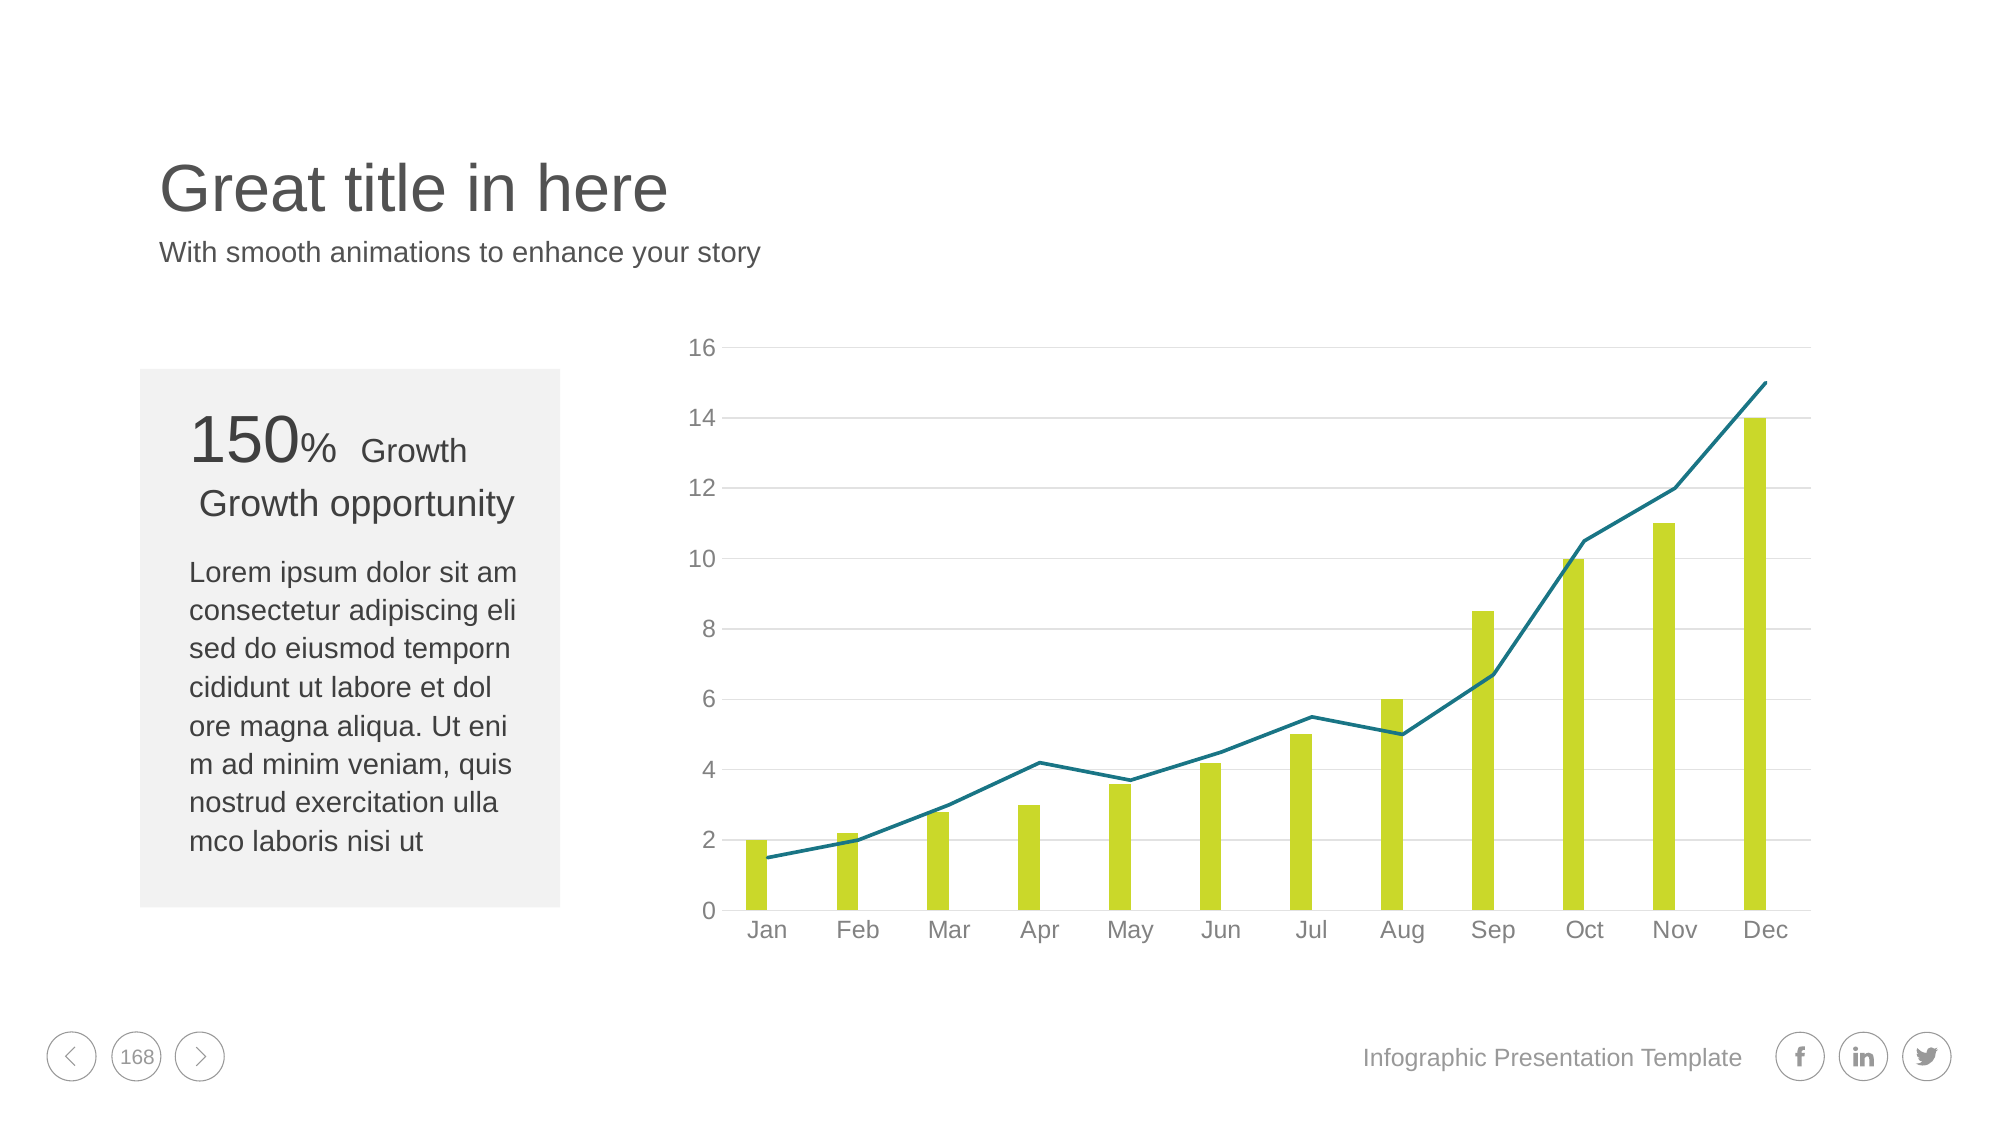

Great title in here
With smooth animations to enhance your story

### Chart

| Category | Series 1 | Column1 | Series 3 |
|---|---|---|---|
| Jan | 2.0 | None | 1.5 |
| Feb | 2.2 | None | 2.0 |
| Mar | 2.8 | None | 3.0 |
| Apr | 3.0 | None | 4.2 |
| May | 3.6 | None | 3.7 |
| Jun | 4.2 | None | 4.5 |
| Jul | 5.0 | None | 5.5 |
| Aug | 6.0 | None | 5.0 |
| Sep | 8.5 | None | 6.7 |
| Oct | 10.0 | None | 10.5 |
| Nov | 11.0 | None | 12.0 |
| Dec | 14.0 | None | 15.0 |
150% Growth
Growth opportunity
Lorem ipsum dolor sit am consectetur adipiscing eli sed do eiusmod temporn cididunt ut labore et dol ore magna aliqua. Ut eni m ad minim veniam, quis nostrud exercitation ulla mco laboris nisi ut
168